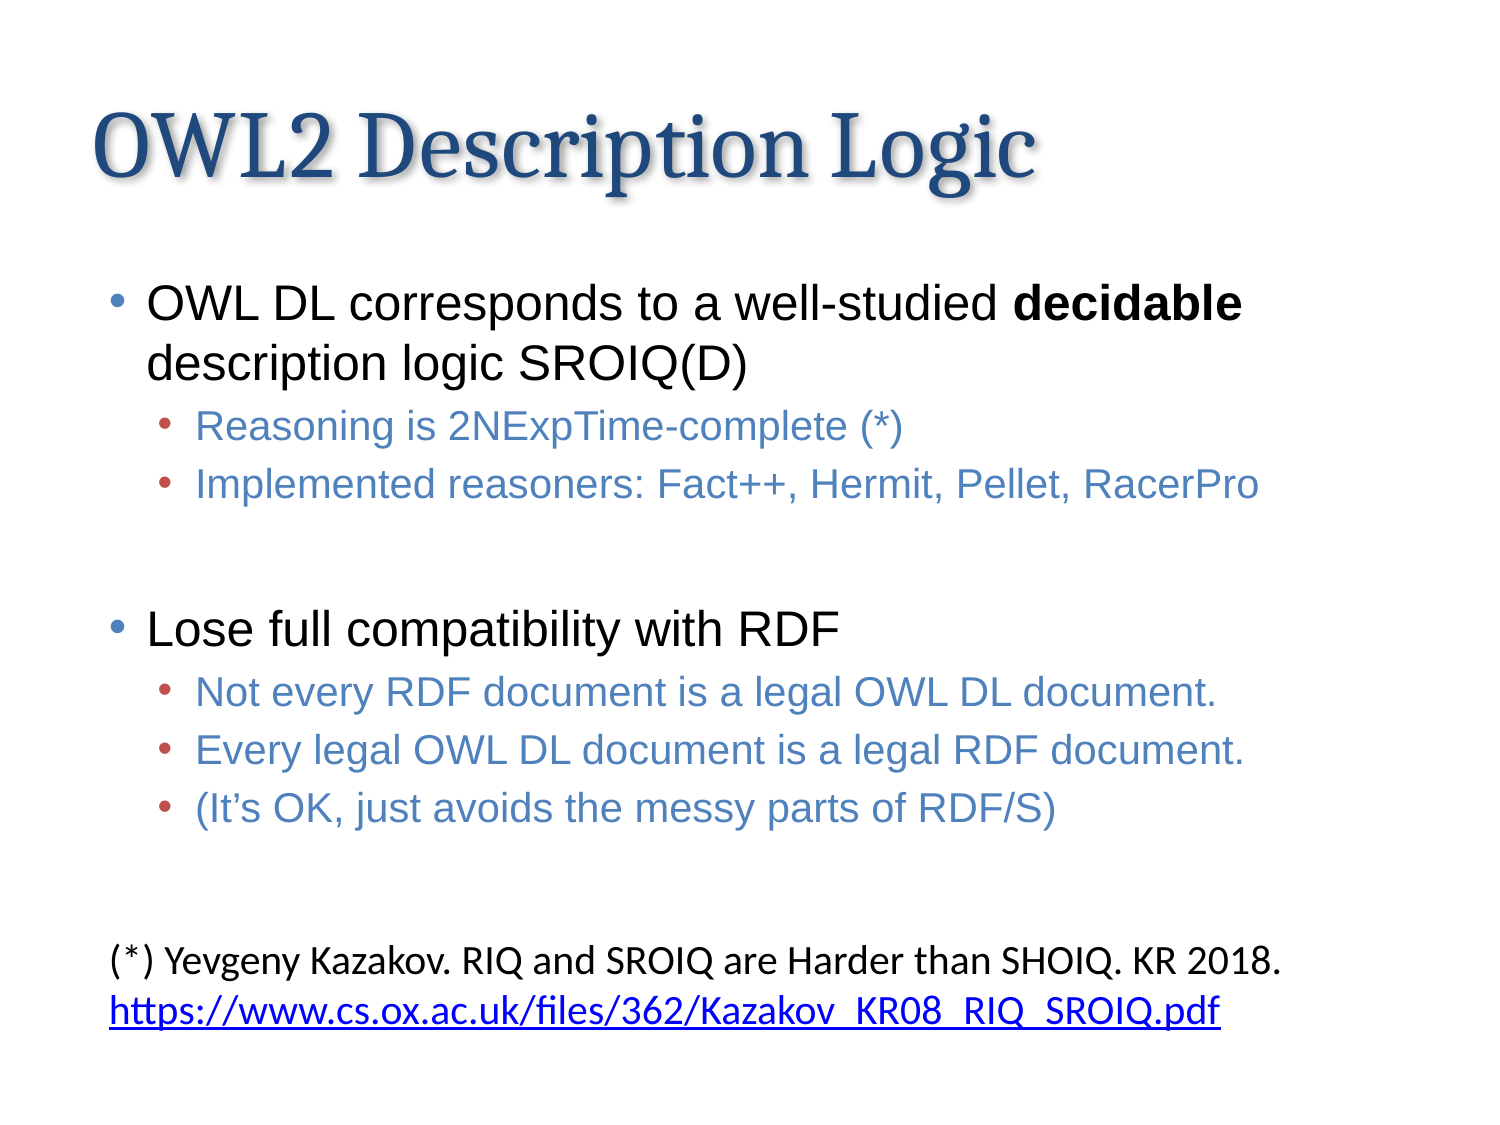

# OWL2 Description Logic
OWL DL corresponds to a well-studied decidable description logic SROIQ(D)
Reasoning is 2NExpTime-complete (*)
Implemented reasoners: Fact++, Hermit, Pellet, RacerPro

Lose full compatibility with RDF
Not every RDF document is a legal OWL DL document.
Every legal OWL DL document is a legal RDF document.
(It’s OK, just avoids the messy parts of RDF/S)

(*) Yevgeny Kazakov. RIQ and SROIQ are Harder than SHOIQ. KR 2018. https://www.cs.ox.ac.uk/files/362/Kazakov_KR08_RIQ_SROIQ.pdf